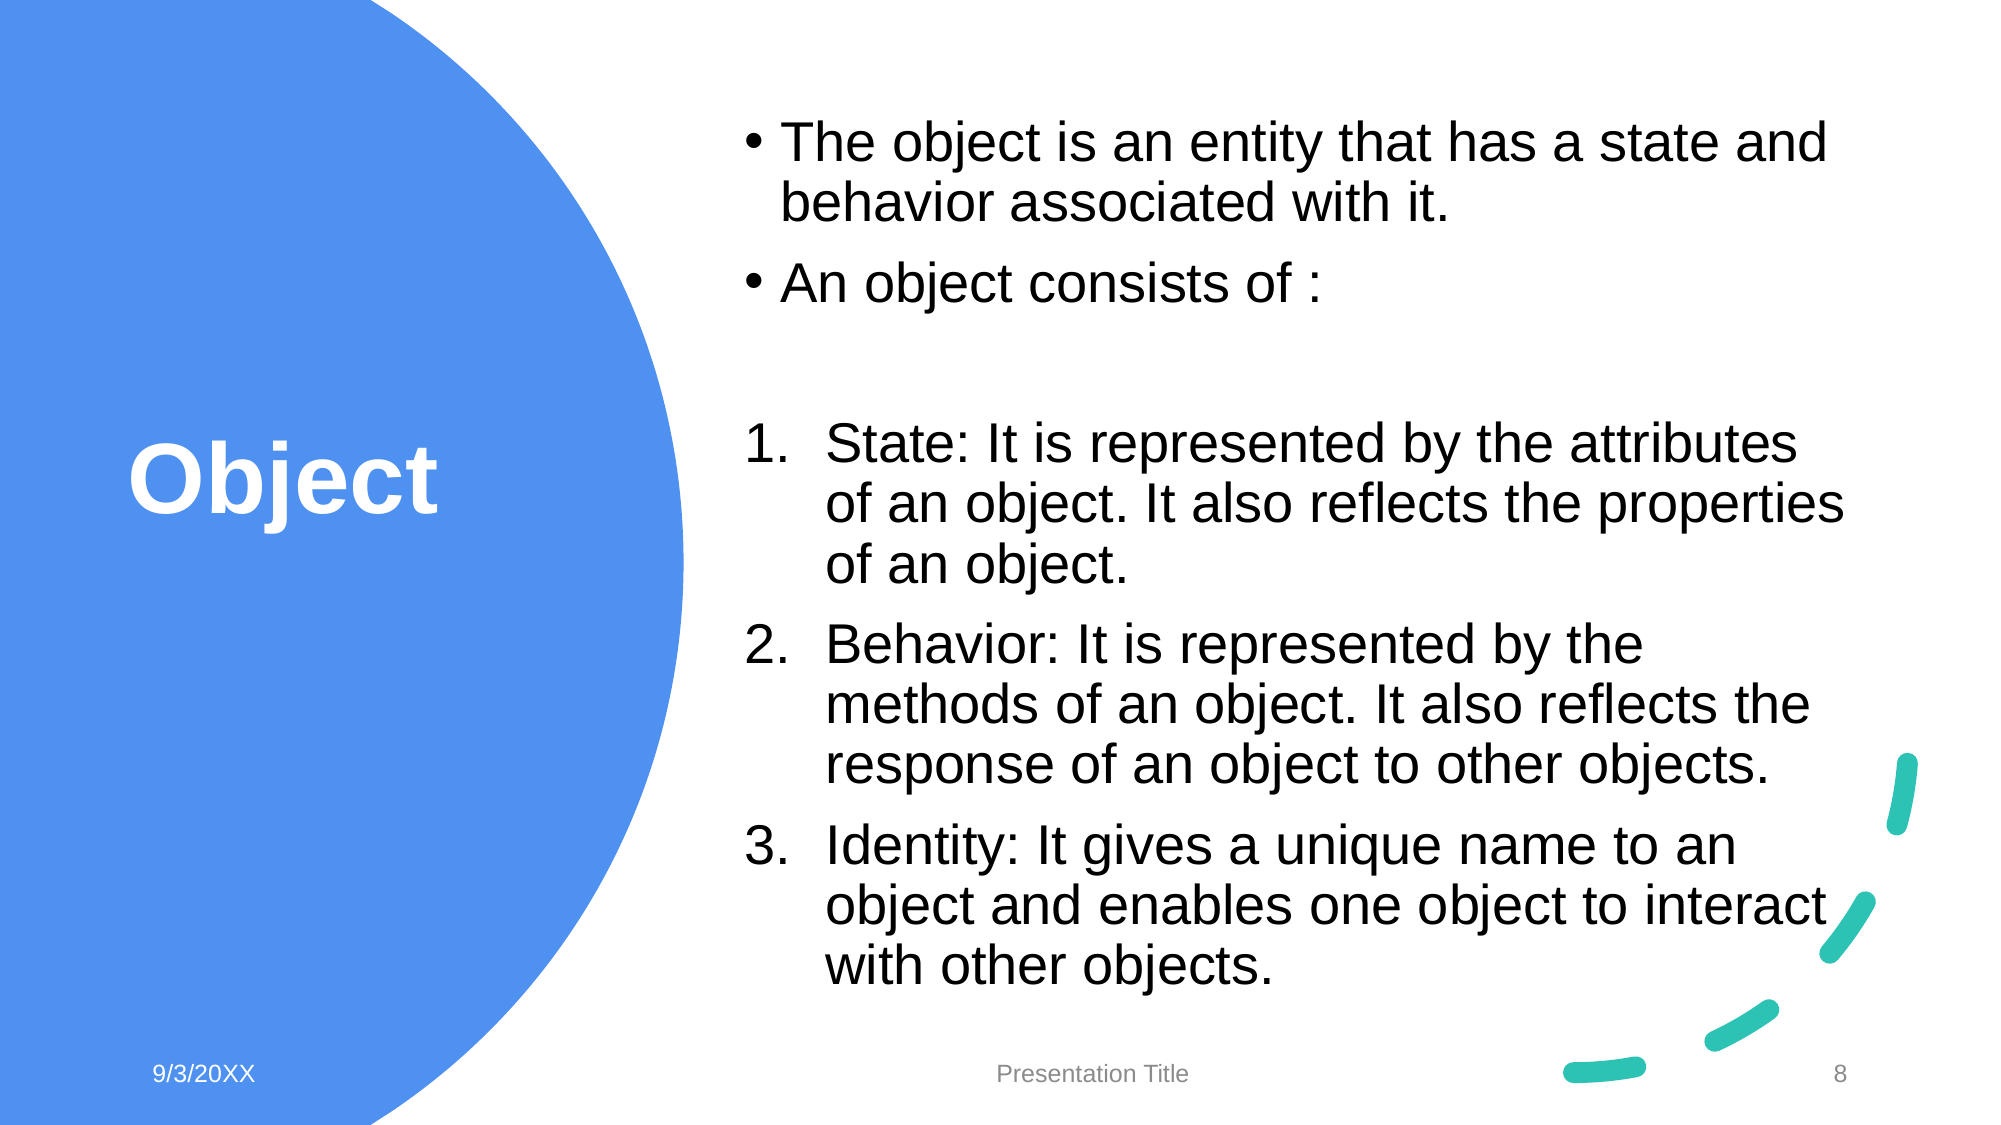

The object is an entity that has a state and behavior associated with it.
An object consists of :

State: It is represented by the attributes of an object. It also reflects the properties of an object.
Behavior: It is represented by the methods of an object. It also reflects the response of an object to other objects.
Identity: It gives a unique name to an object and enables one object to interact with other objects.
# Object

9/3/20XX
Presentation Title
8